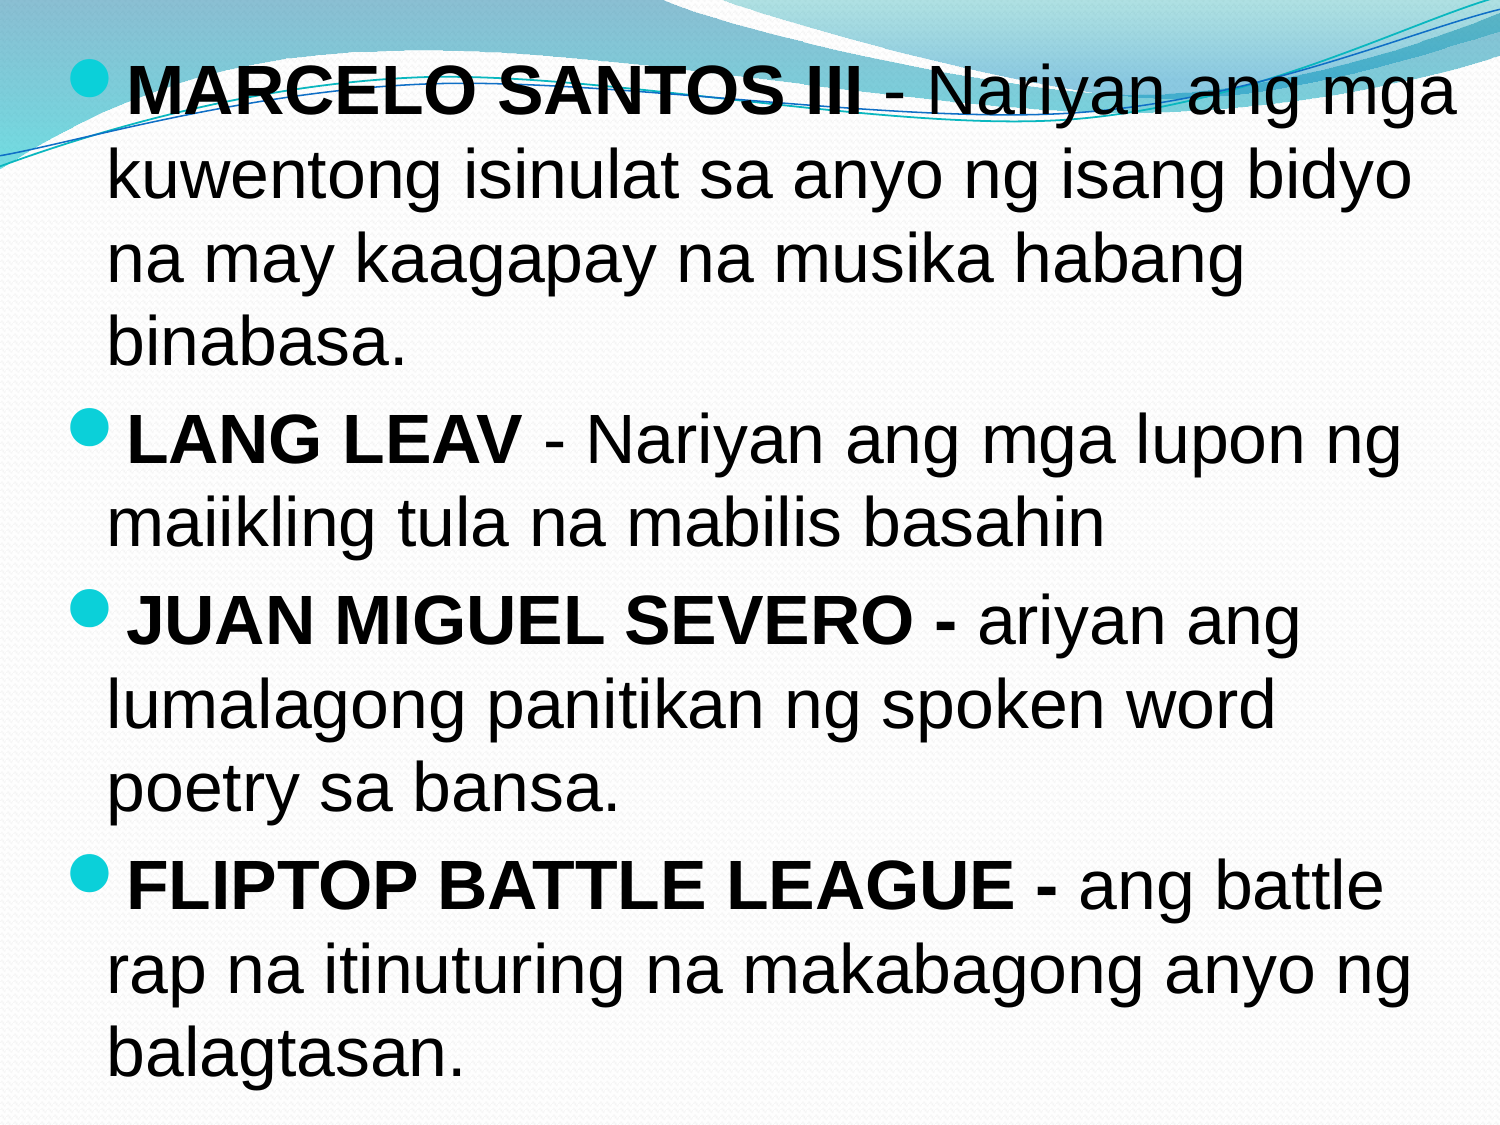

MARCELO SANTOS III - Nariyan ang mga kuwentong isinulat sa anyo ng isang bidyo na may kaagapay na musika habang binabasa.
LANG LEAV - Nariyan ang mga lupon ng maiikling tula na mabilis basahin
JUAN MIGUEL SEVERO - ariyan ang lumalagong panitikan ng spoken word poetry sa bansa.
FLIPTOP BATTLE LEAGUE - ang battle rap na itinuturing na makabagong anyo ng balagtasan.